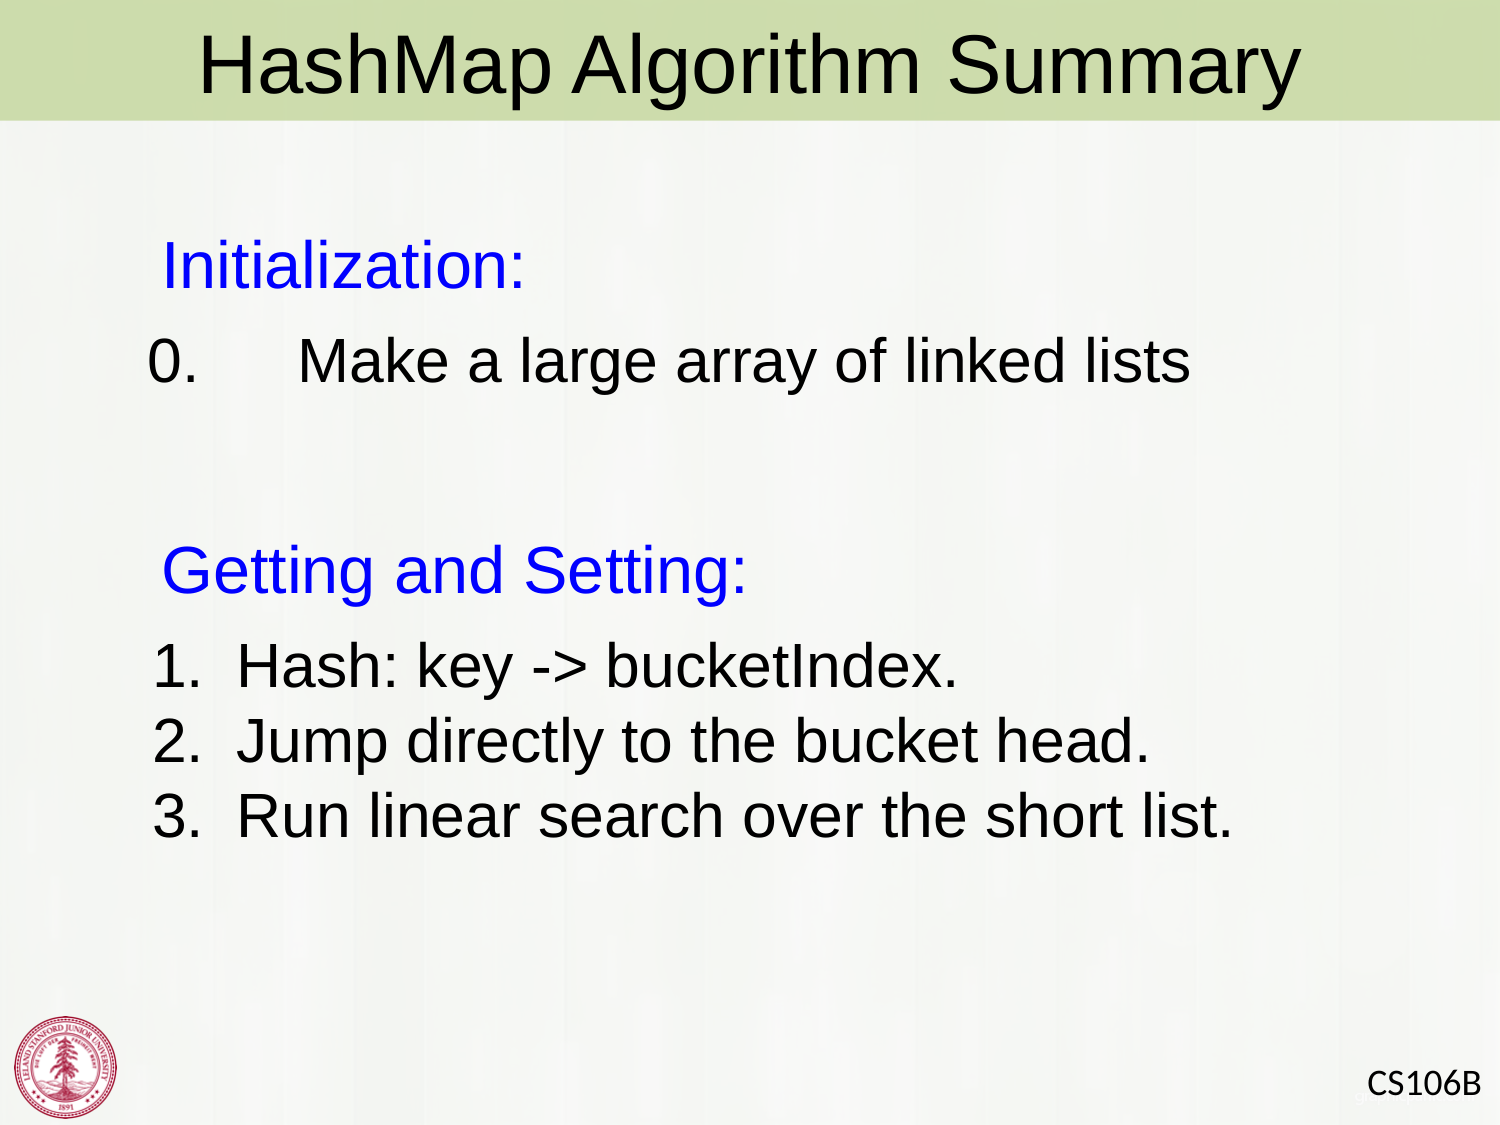

HashMap Algorithm Summary
Initialization:
0.	Make a large array of linked lists
Getting and Setting:
Hash: key -> bucketIndex.
Jump directly to the bucket head.
Run linear search over the short list.